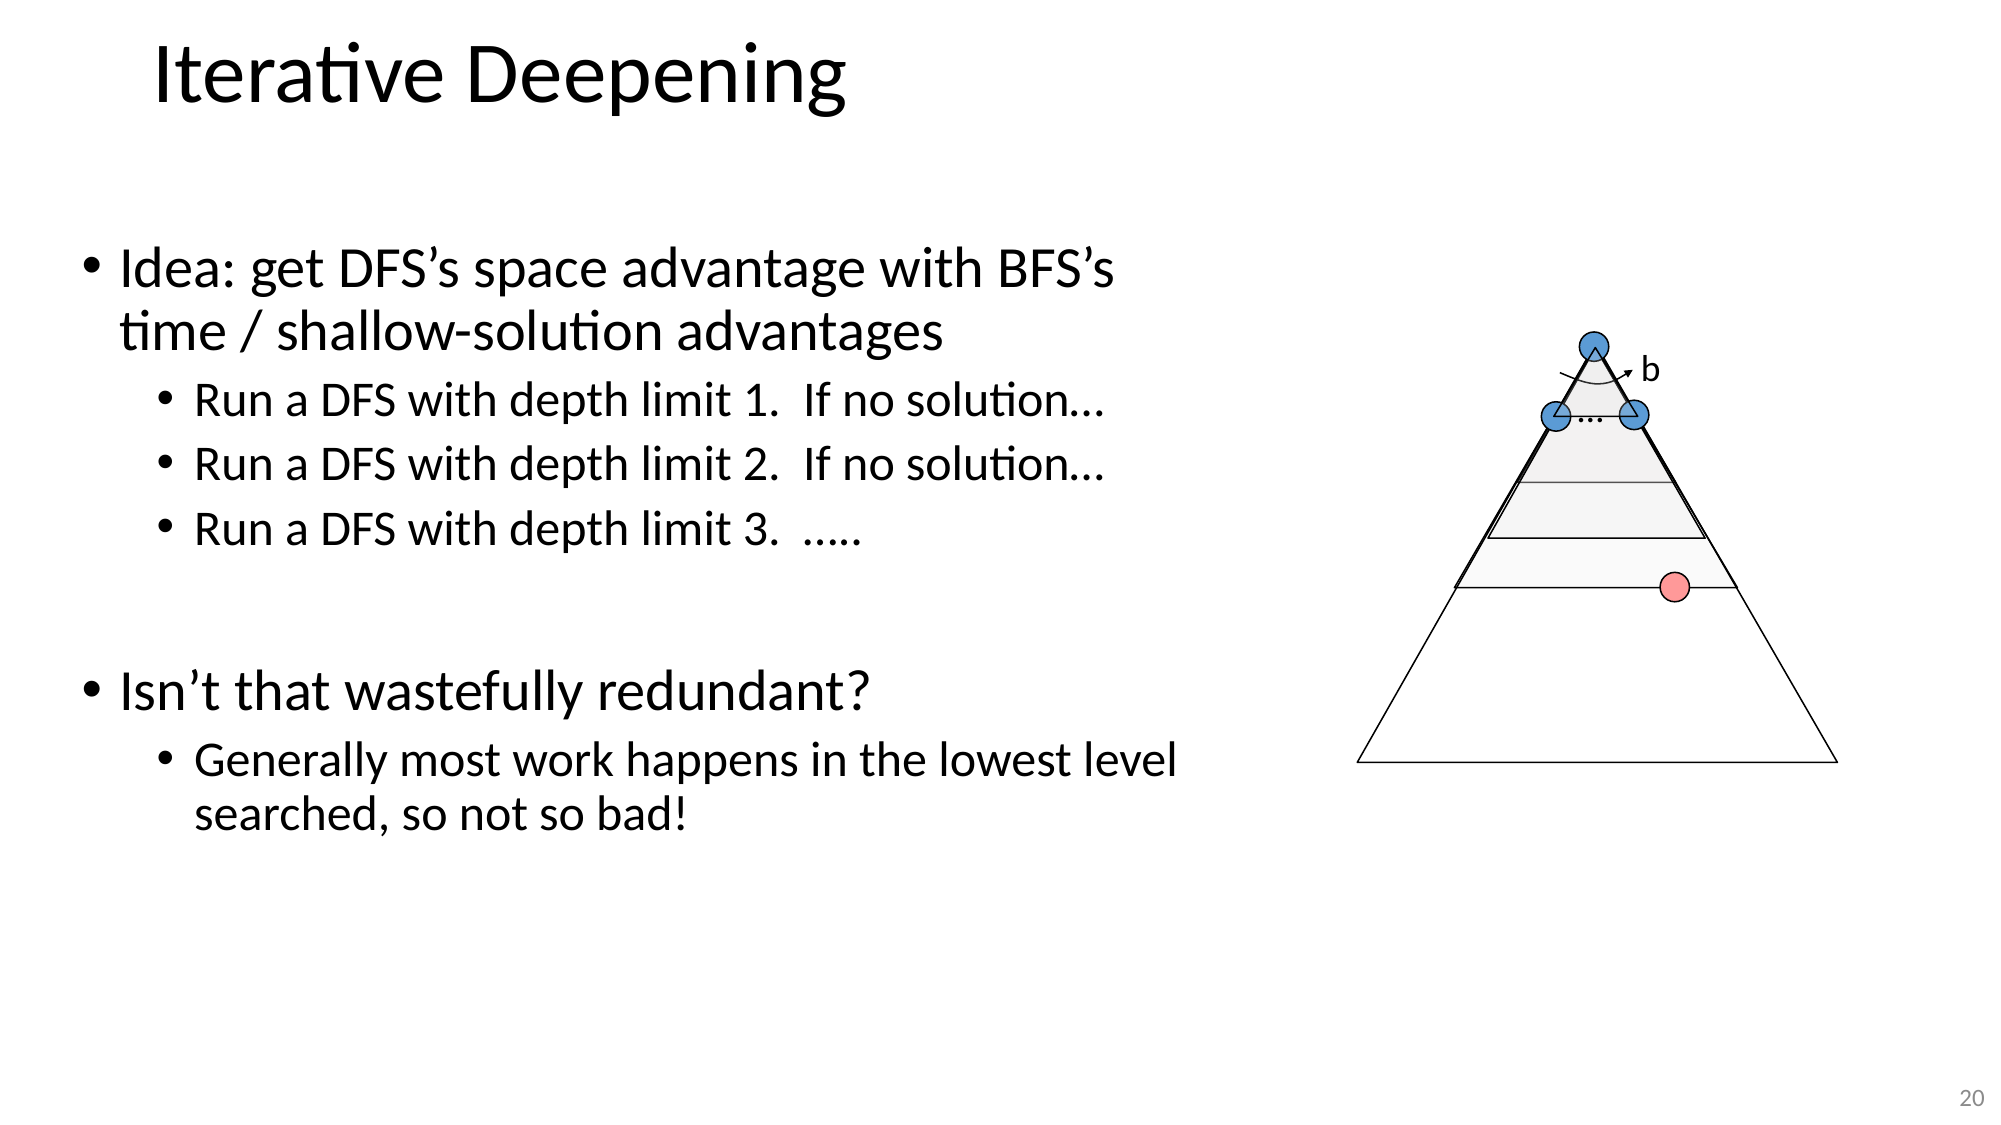

# Iterative Deepening
Idea: get DFS’s space advantage with BFS’s time / shallow-solution advantages
Run a DFS with depth limit 1.  If no solution…
Run a DFS with depth limit 2.  If no solution…
Run a DFS with depth limit 3.  …..

Isn’t that wastefully redundant?
Generally most work happens in the lowest level searched, so not so bad!

b

…

20